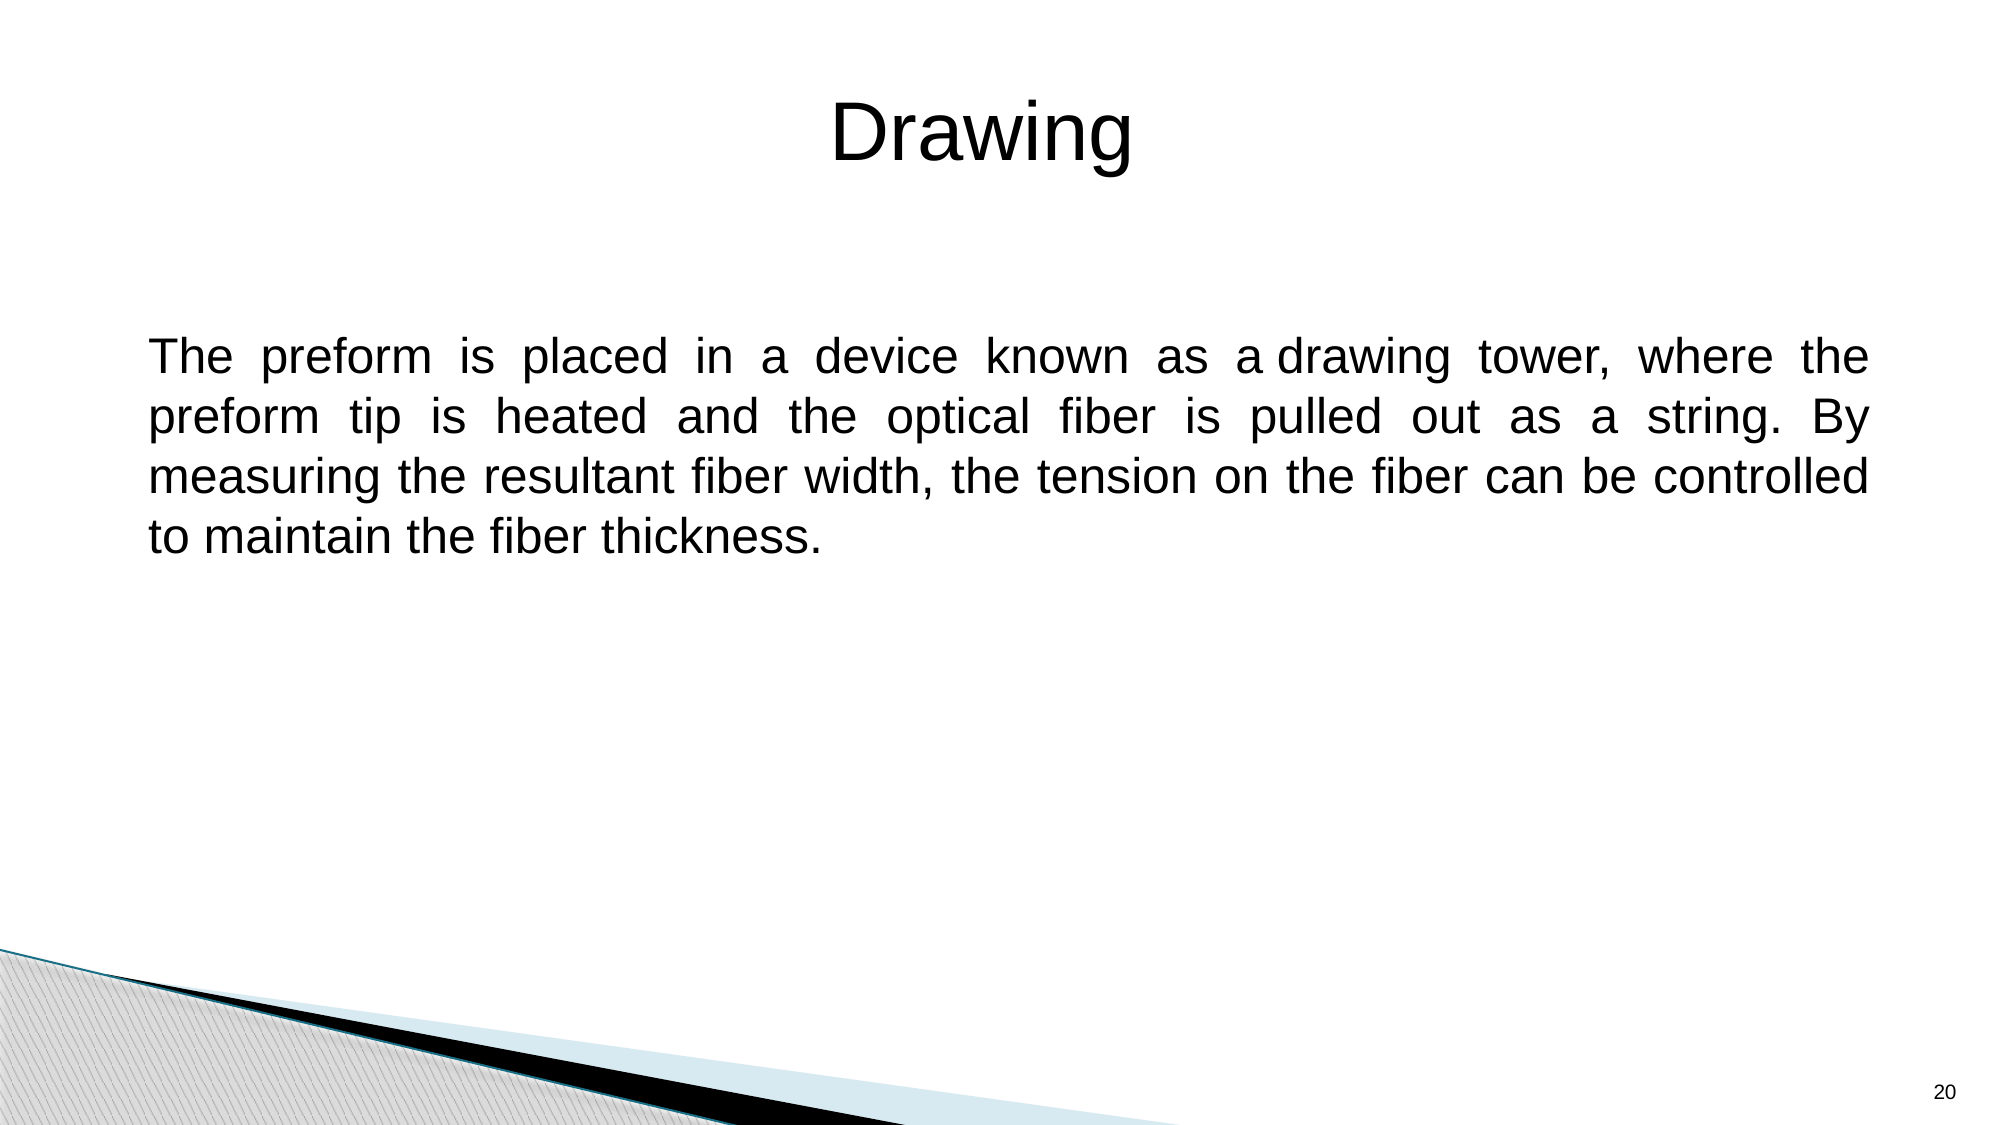

Drawing
The preform is placed in a device known as a drawing tower, where the preform tip is heated and the optical fiber is pulled out as a string. By measuring the resultant fiber width, the tension on the fiber can be controlled to maintain the fiber thickness.

20